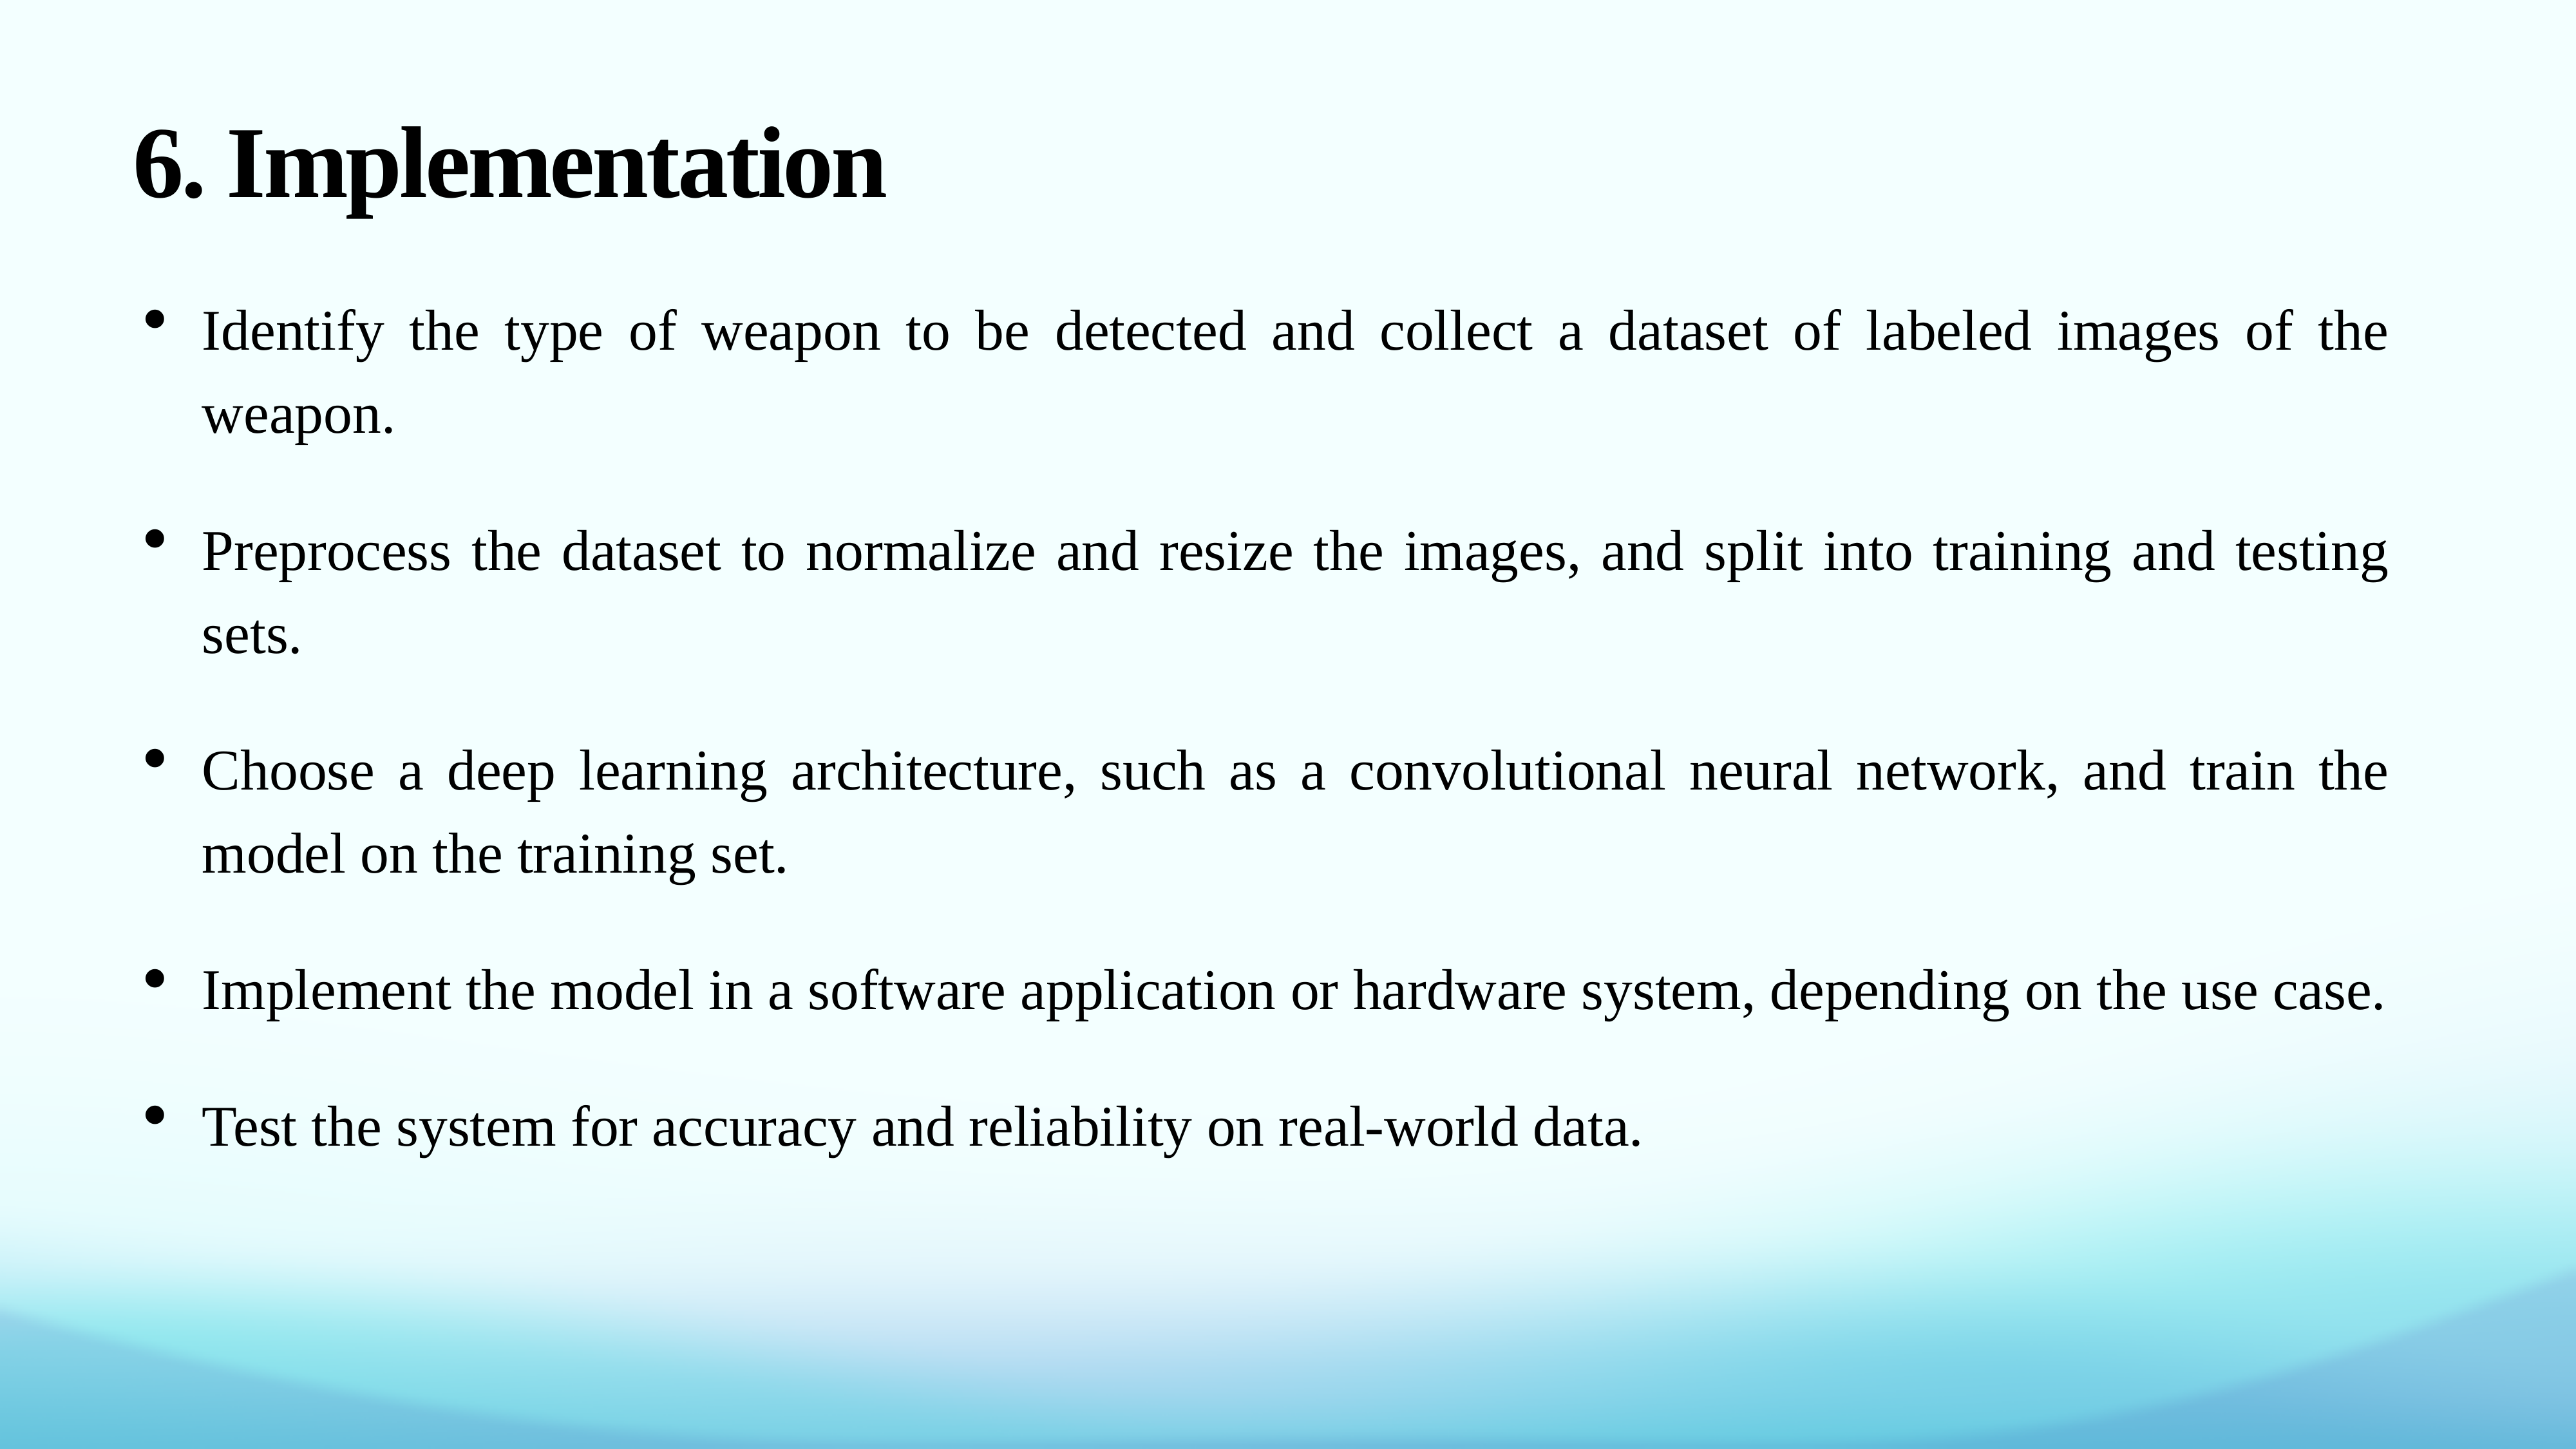

# 6. Implementation
Identify the type of weapon to be detected and collect a dataset of labeled images of the weapon.
Preprocess the dataset to normalize and resize the images, and split into training and testing sets.
Choose a deep learning architecture, such as a convolutional neural network, and train the model on the training set.
Implement the model in a software application or hardware system, depending on the use case.
Test the system for accuracy and reliability on real-world data.